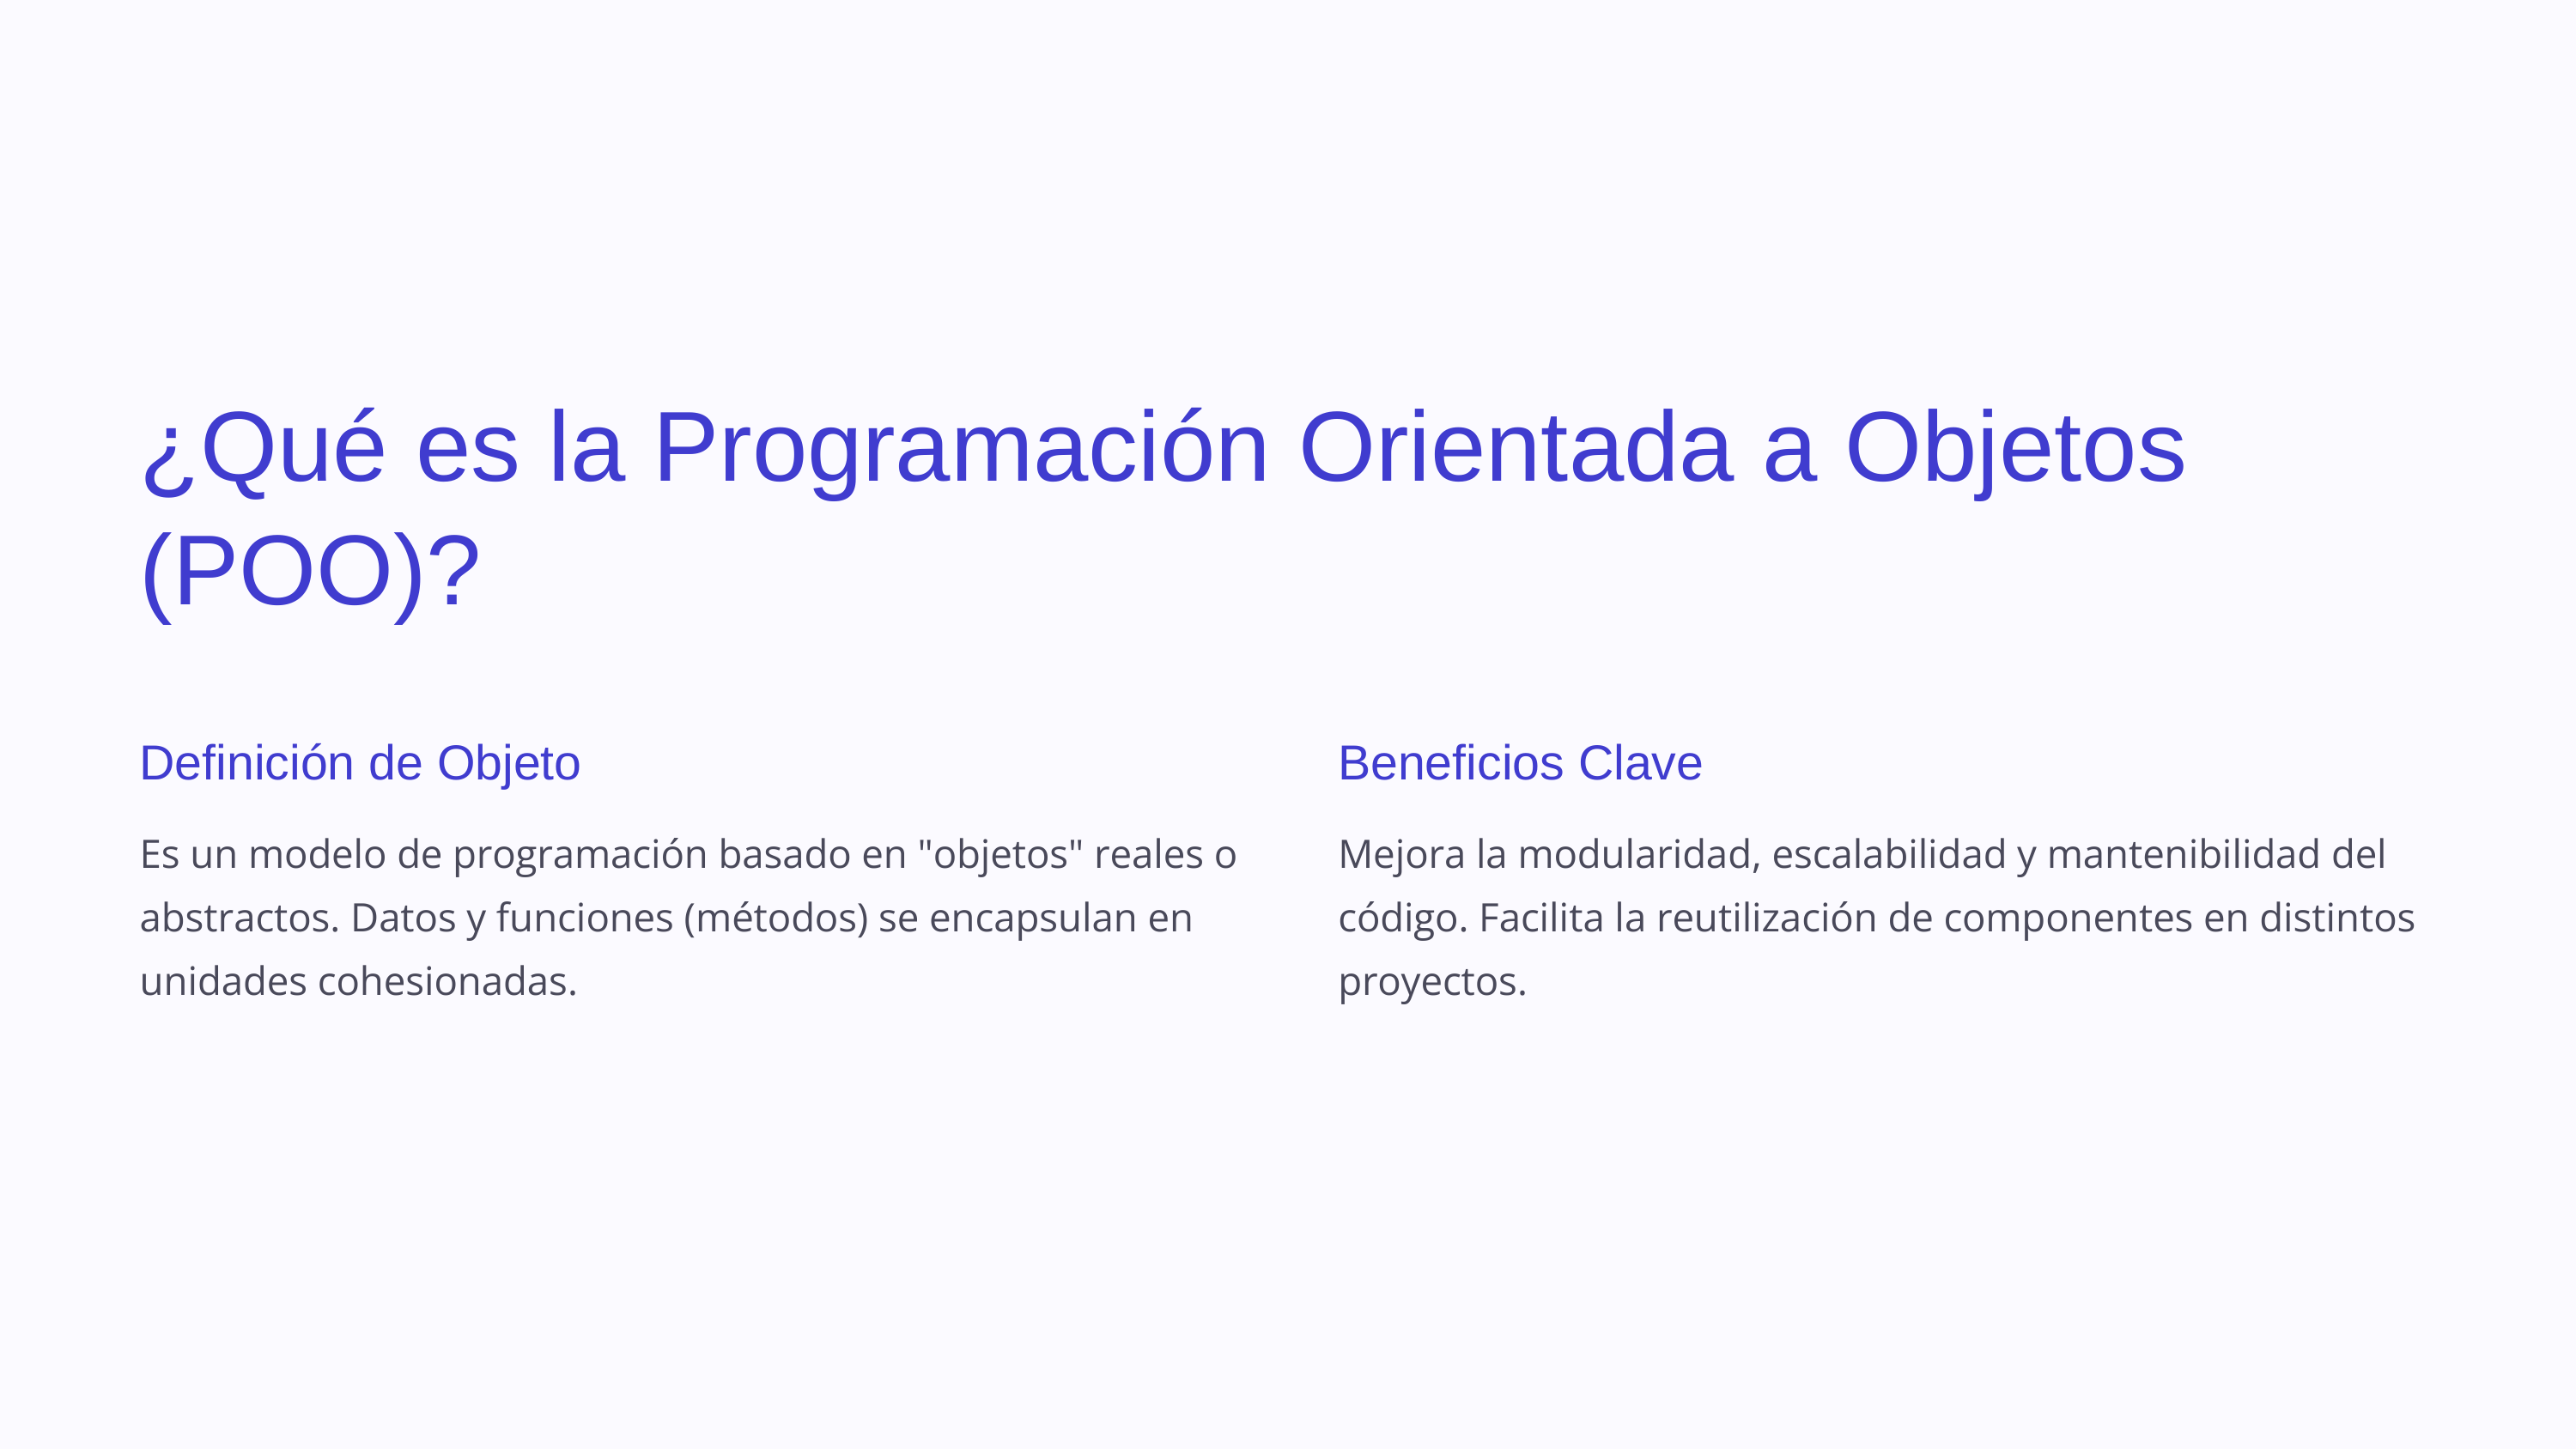

¿Qué es la Programación Orientada a Objetos (POO)?
Definición de Objeto
Beneficios Clave
Es un modelo de programación basado en "objetos" reales o abstractos. Datos y funciones (métodos) se encapsulan en unidades cohesionadas.
Mejora la modularidad, escalabilidad y mantenibilidad del código. Facilita la reutilización de componentes en distintos proyectos.